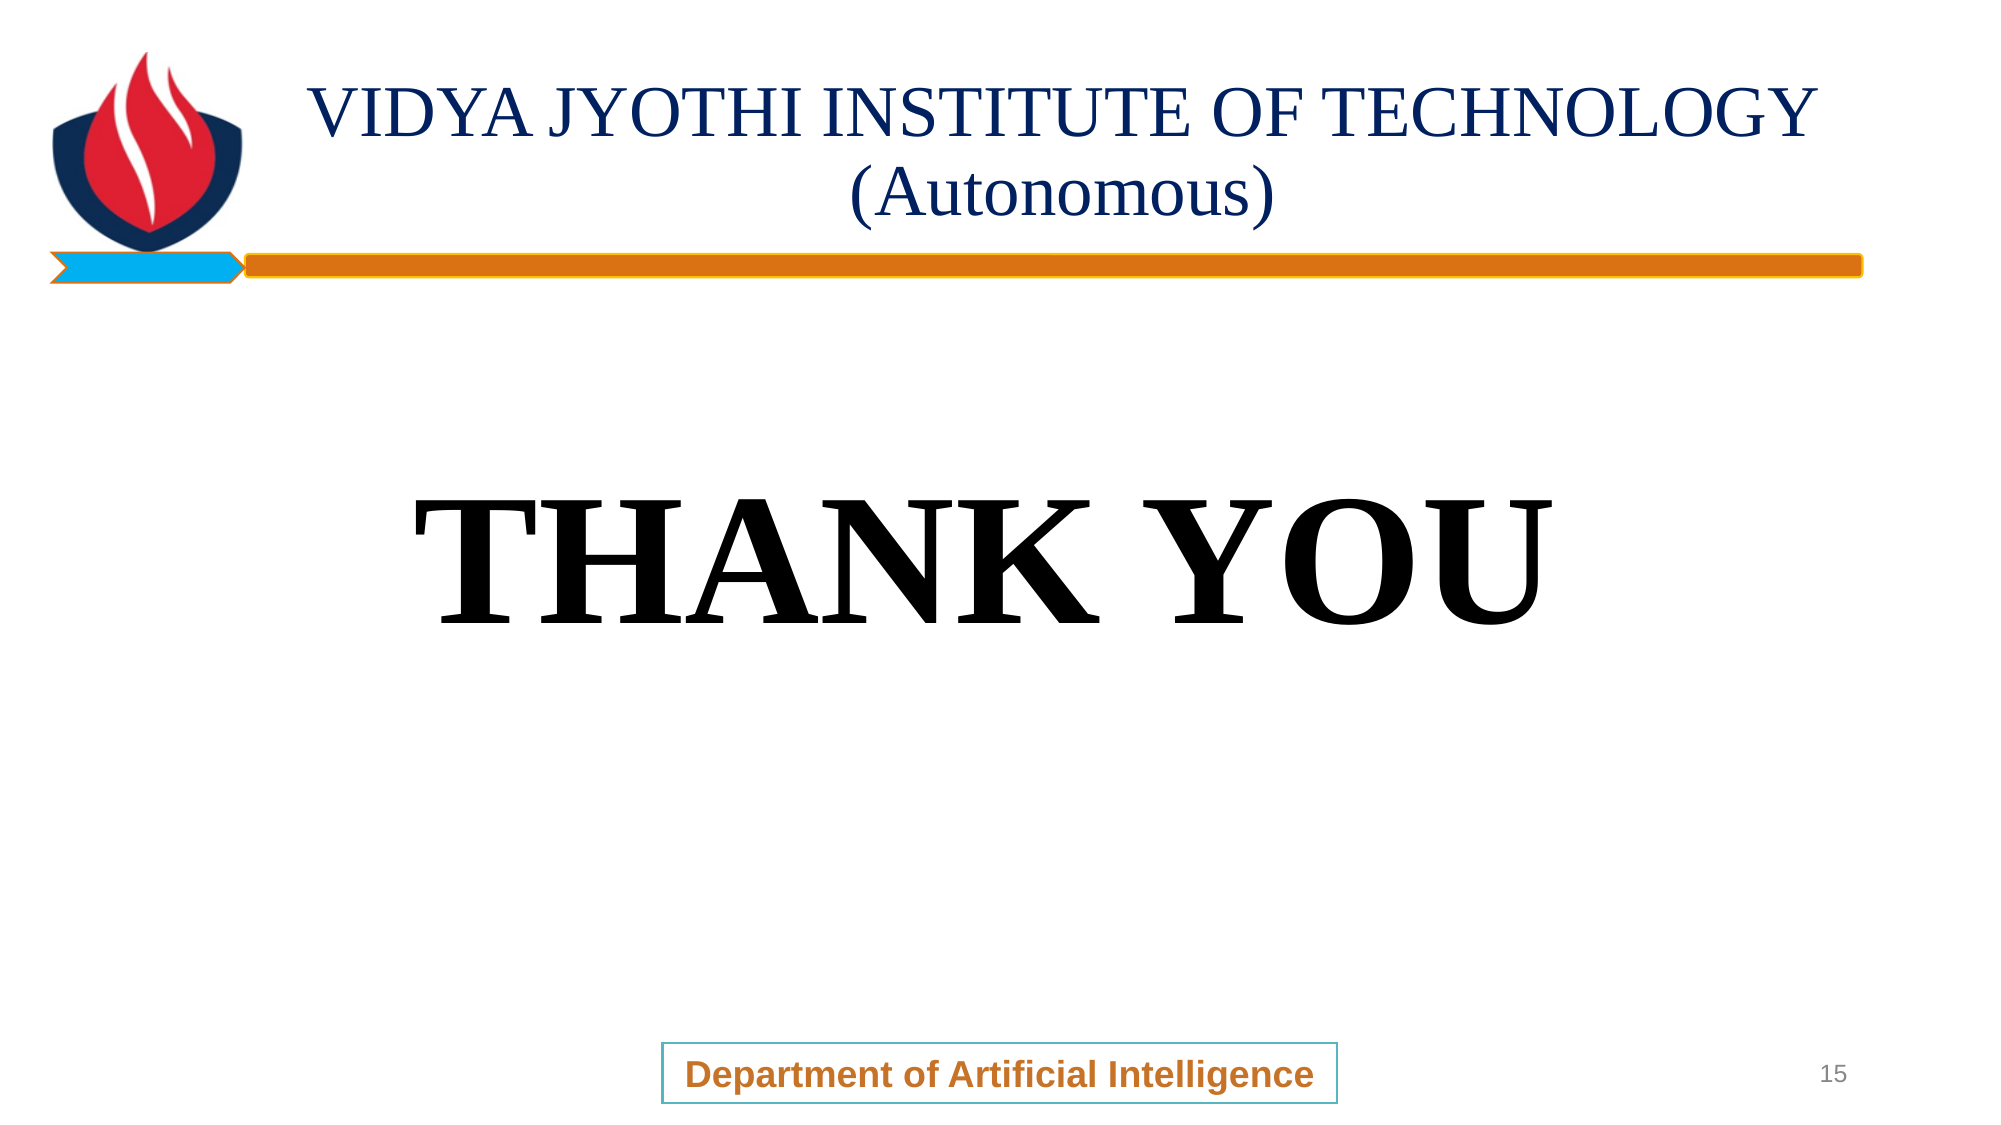

# VIDYA JYOTHI INSTITUTE OF TECHNOLOGY (Autonomous)
THANK YOU
Department of Artificial Intelligence
15